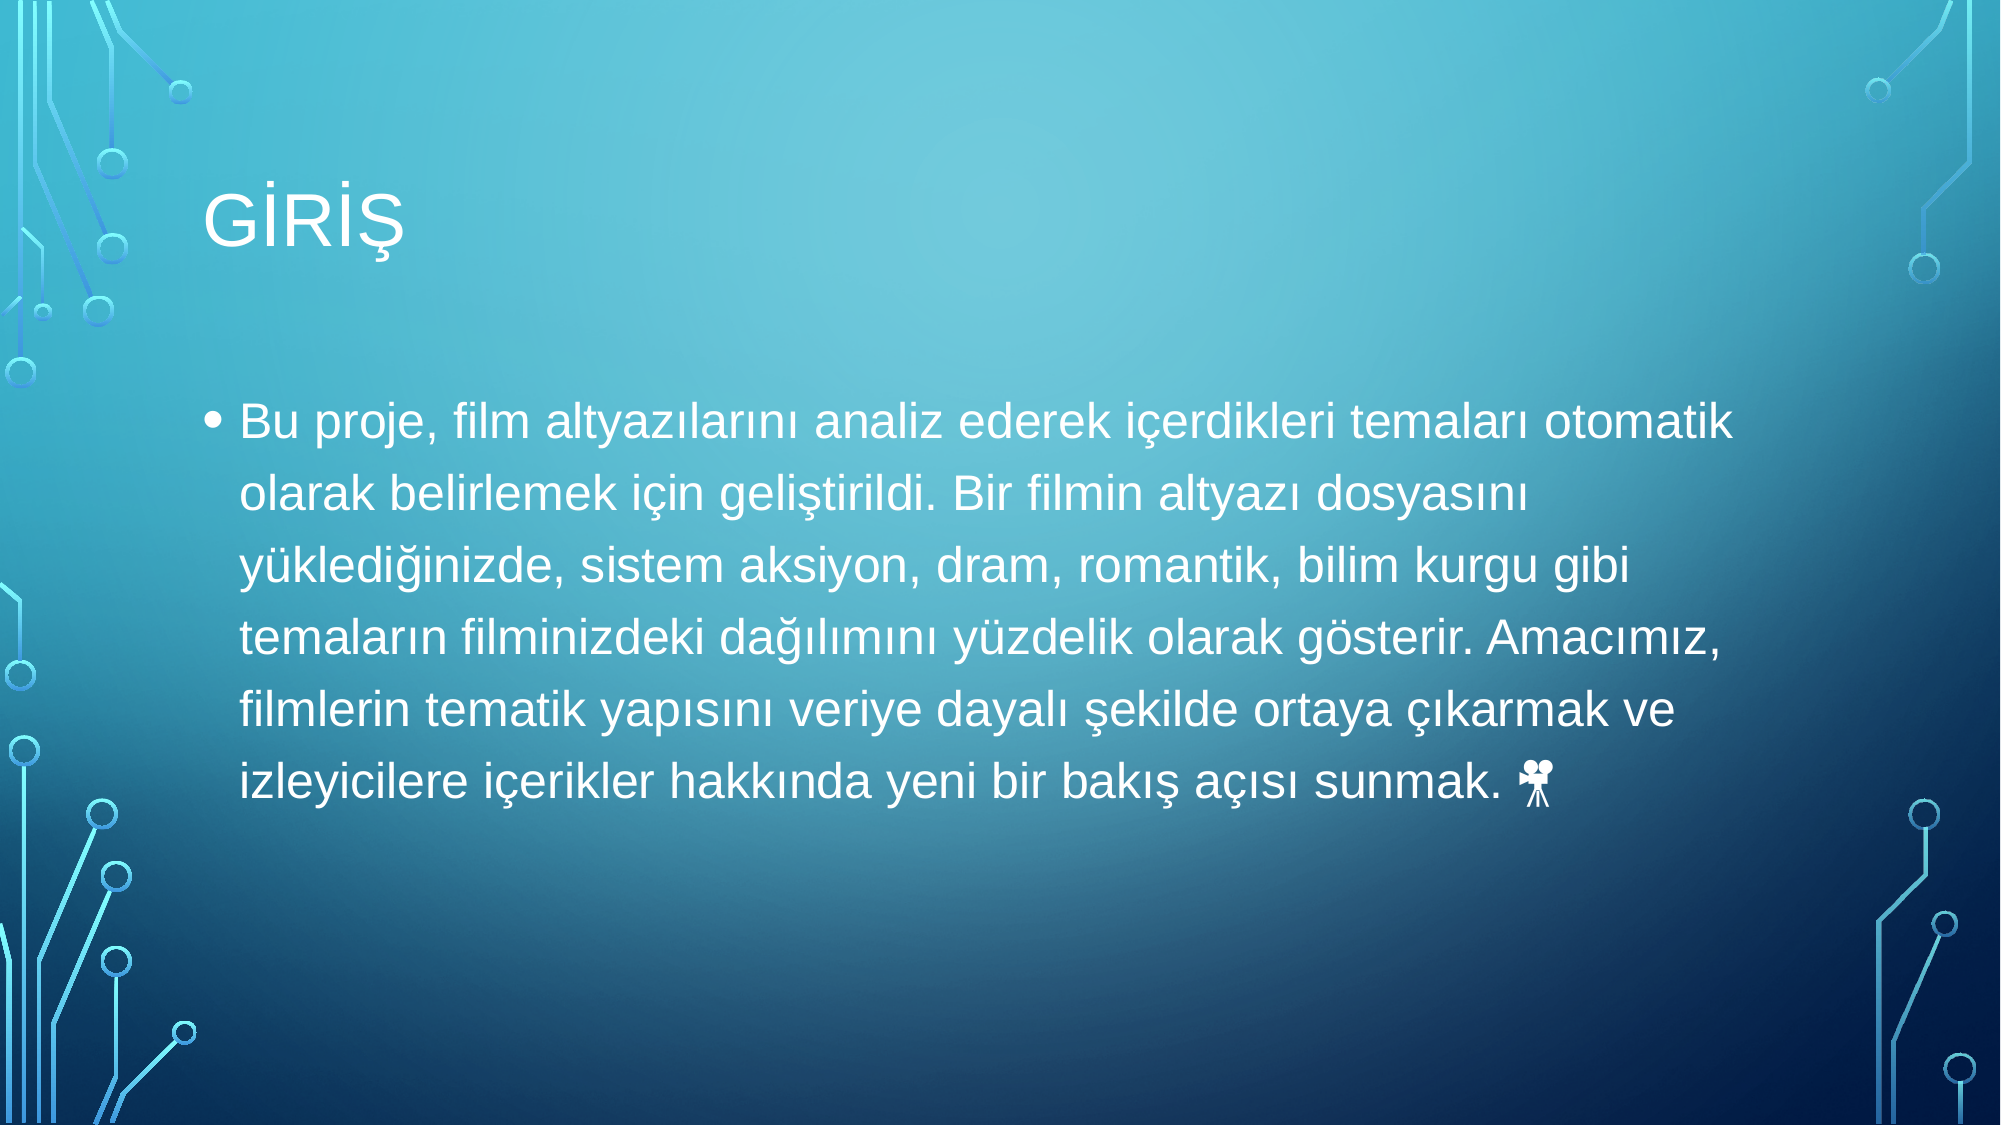

# Giriş
Bu proje, film altyazılarını analiz ederek içerdikleri temaları otomatik olarak belirlemek için geliştirildi. Bir filmin altyazı dosyasını yüklediğinizde, sistem aksiyon, dram, romantik, bilim kurgu gibi temaların filminizdeki dağılımını yüzdelik olarak gösterir. Amacımız, filmlerin tematik yapısını veriye dayalı şekilde ortaya çıkarmak ve izleyicilere içerikler hakkında yeni bir bakış açısı sunmak. 🎥